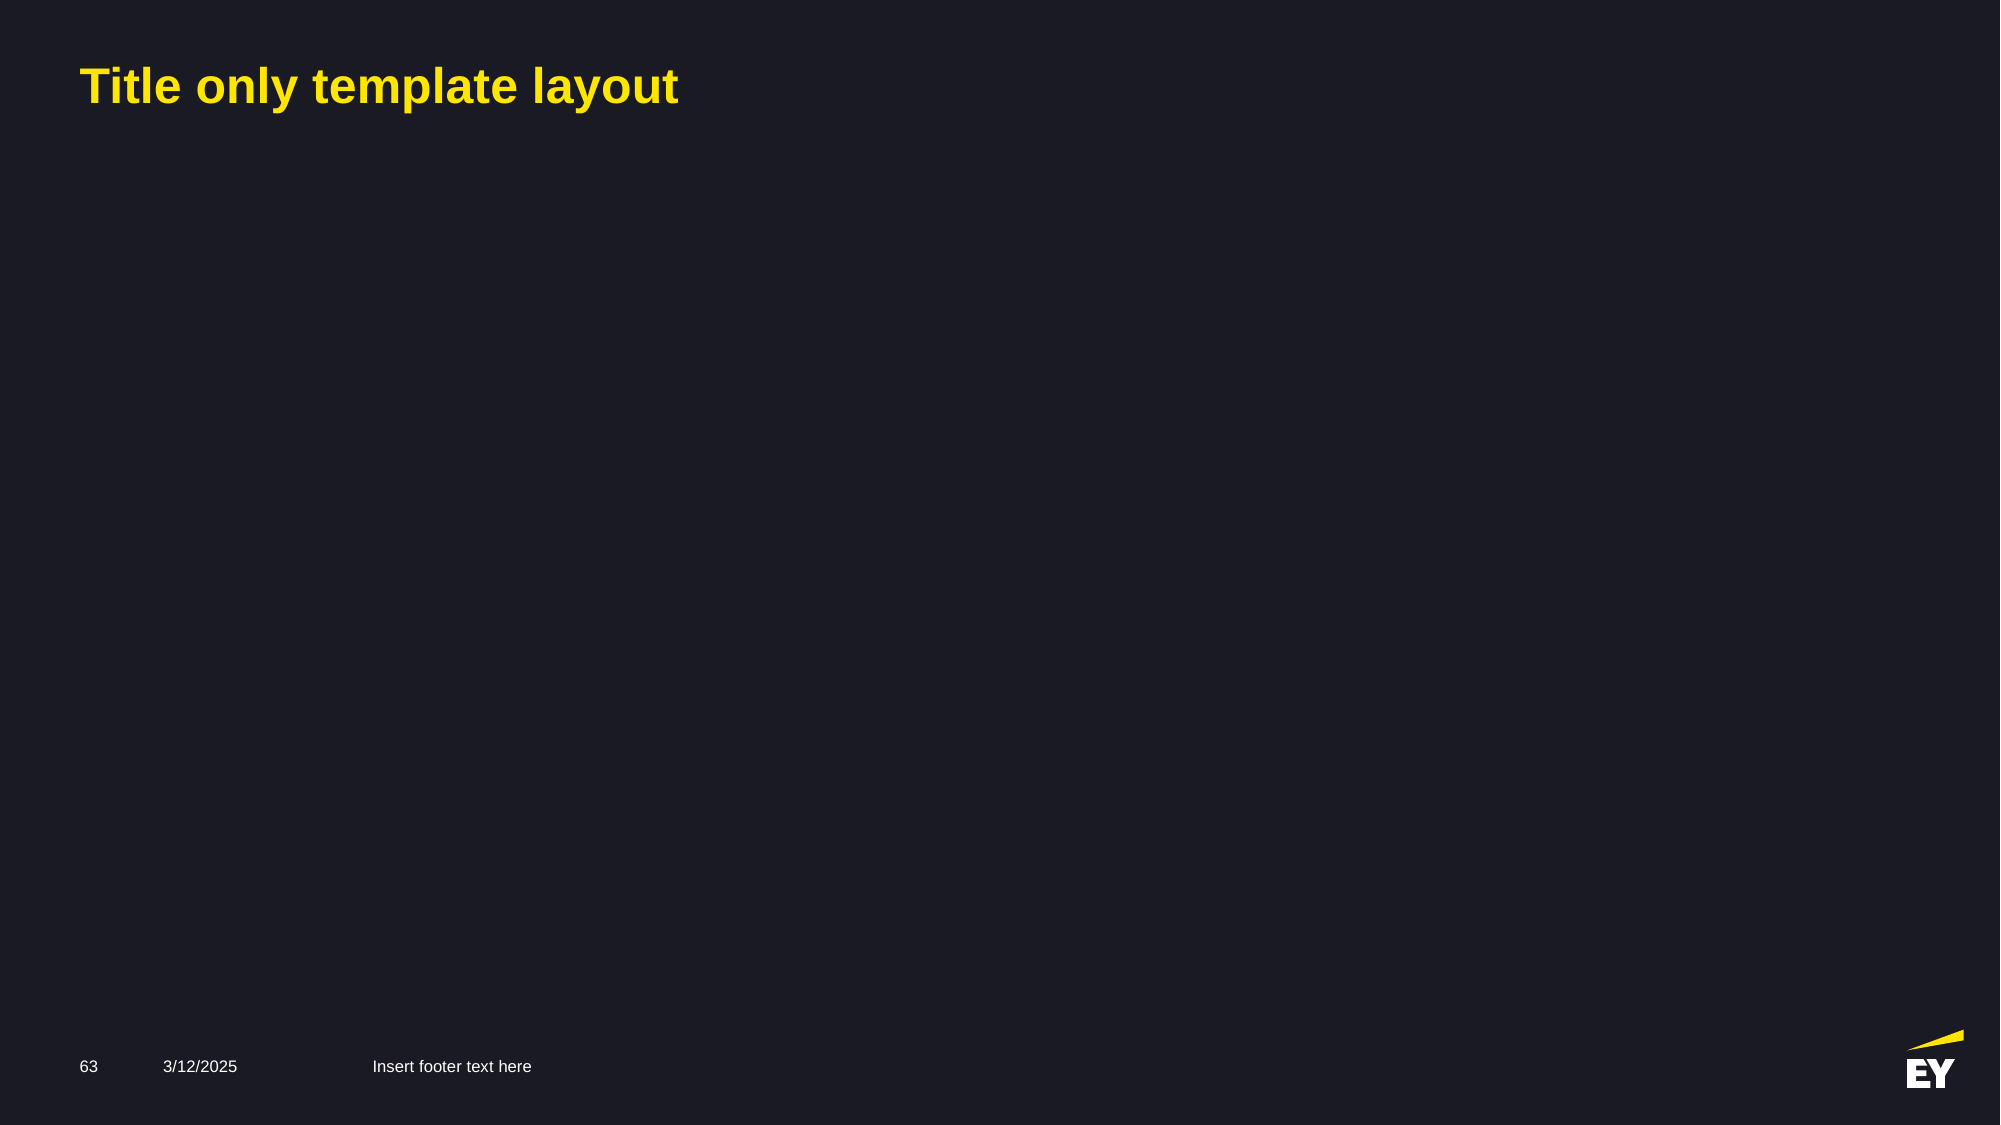

# Title only template layout
63
3/12/2025
Insert footer text here